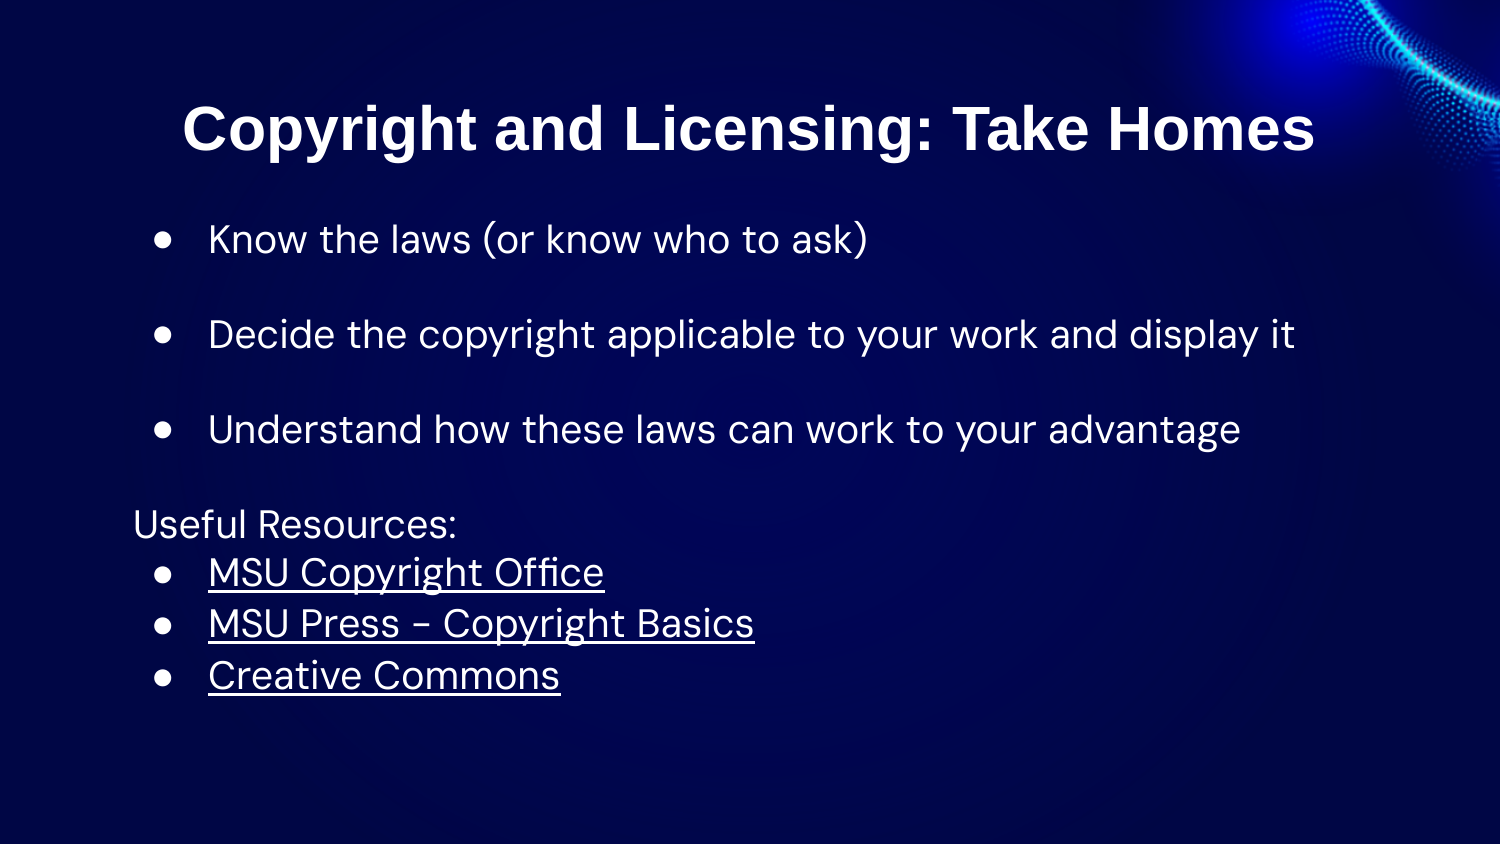

# Copyright and Licensing: Take Homes
Know the laws (or know who to ask)

Decide the copyright applicable to your work and display it

Understand how these laws can work to your advantage

Useful Resources:
MSU Copyright Office
MSU Press - Copyright Basics
Creative Commons